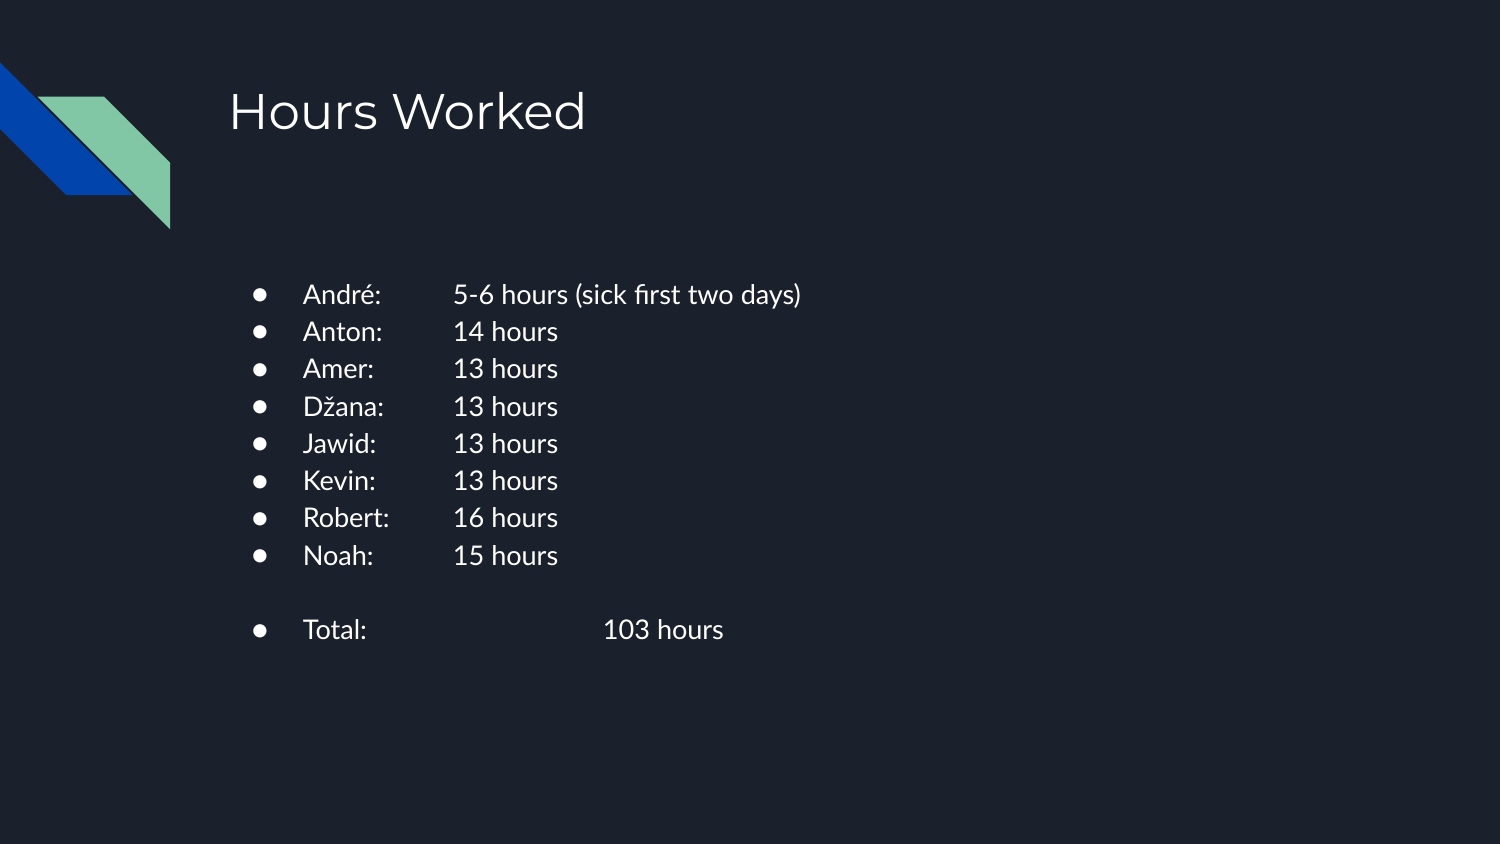

# Hours Worked
André: 	5-6 hours (sick first two days)
Anton: 	14 hours
Amer: 	13 hours
Džana: 	13 hours
Jawid: 	13 hours
Kevin: 	13 hours
Robert: 	16 hours
Noah: 	15 hours
Total:		103 hours